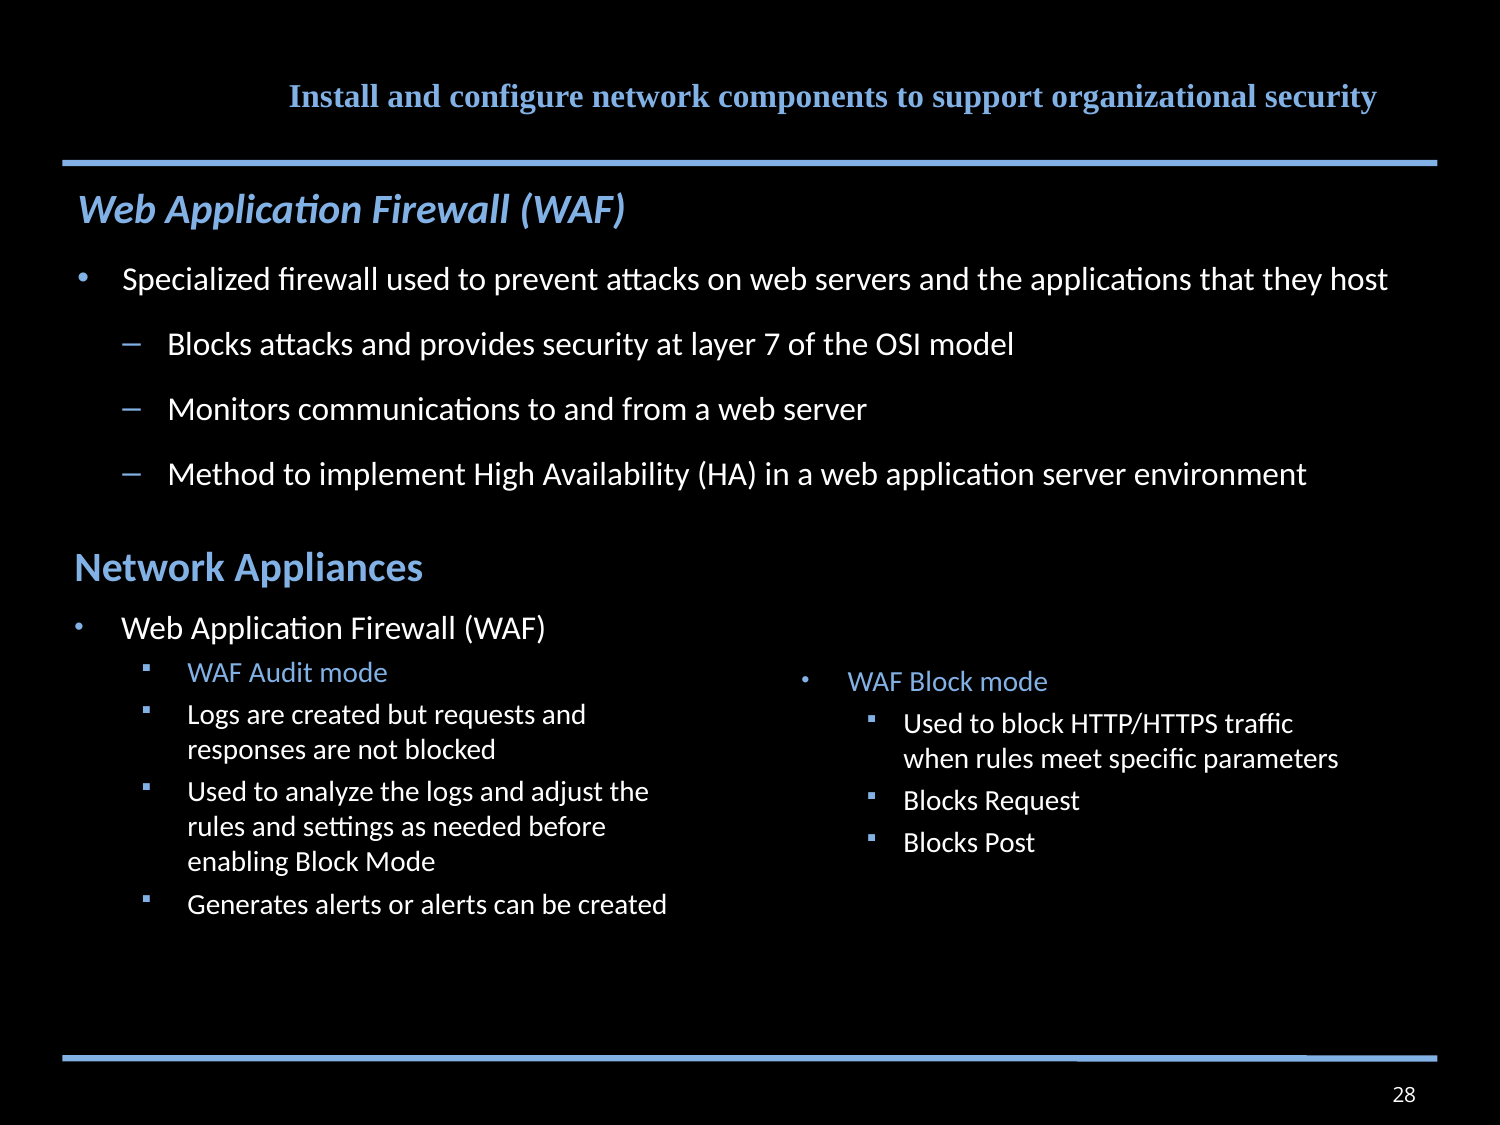

# Install and configure network components to support organizational security
Web Application Firewall (WAF)
Specialized firewall used to prevent attacks on web servers and the applications that they host
Blocks attacks and provides security at layer 7 of the OSI model
Monitors communications to and from a web server
Method to implement High Availability (HA) in a web application server environment

Network Appliances
Web Application Firewall (WAF)
WAF Audit mode
Logs are created but requests and responses are not blocked
Used to analyze the logs and adjust the rules and settings as needed before enabling Block Mode
Generates alerts or alerts can be created

WAF Block mode
Used to block HTTP/HTTPS traffic when rules meet specific parameters
Blocks Request
Blocks Post

28